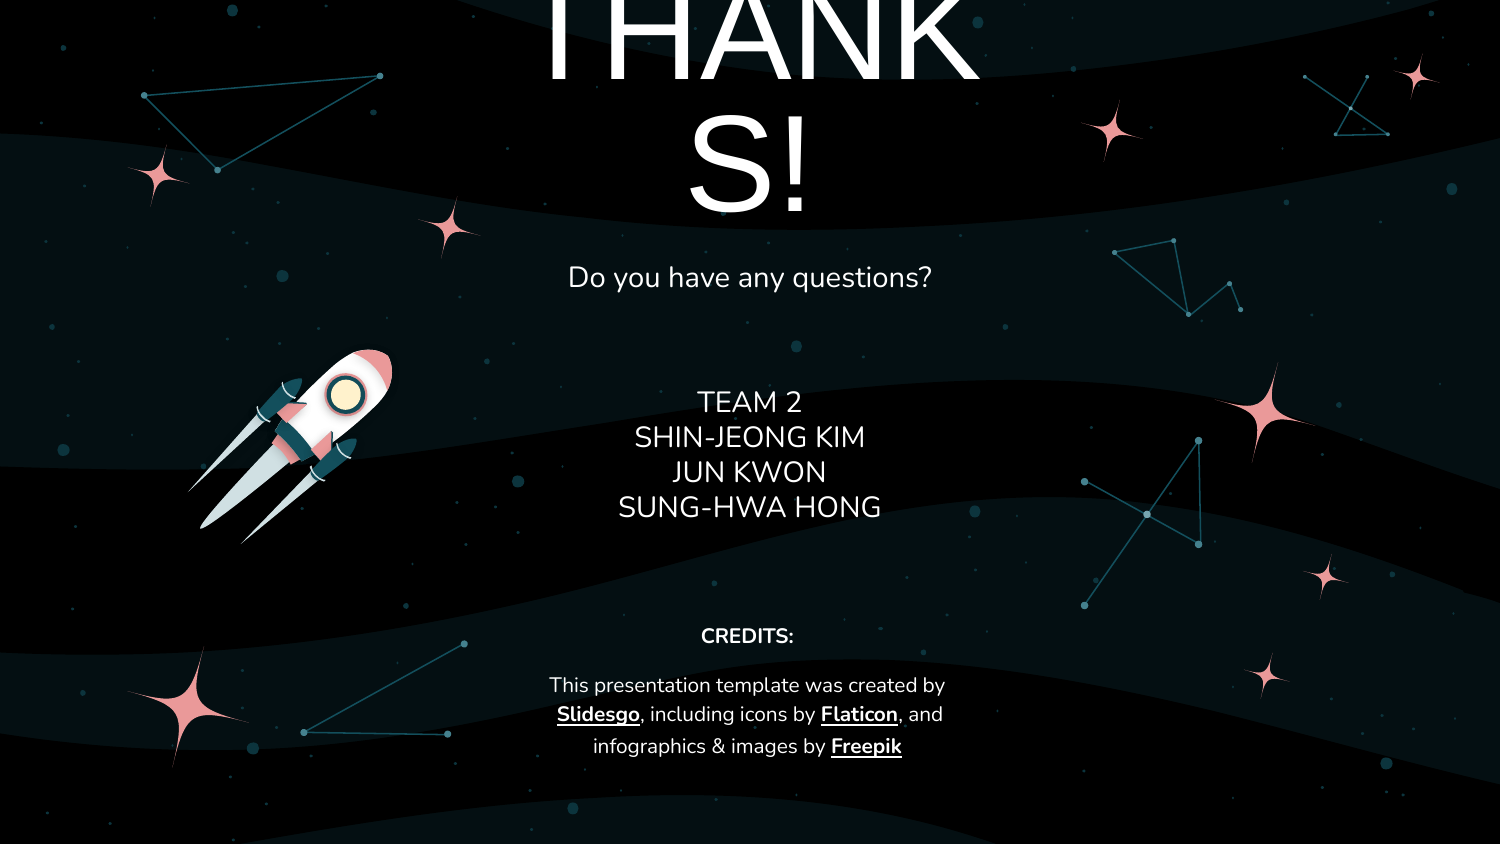

# THANKS!
Do you have any questions?

TEAM 2
SHIN-JEONG KIM
JUN KWON
SUNG-HWA HONG